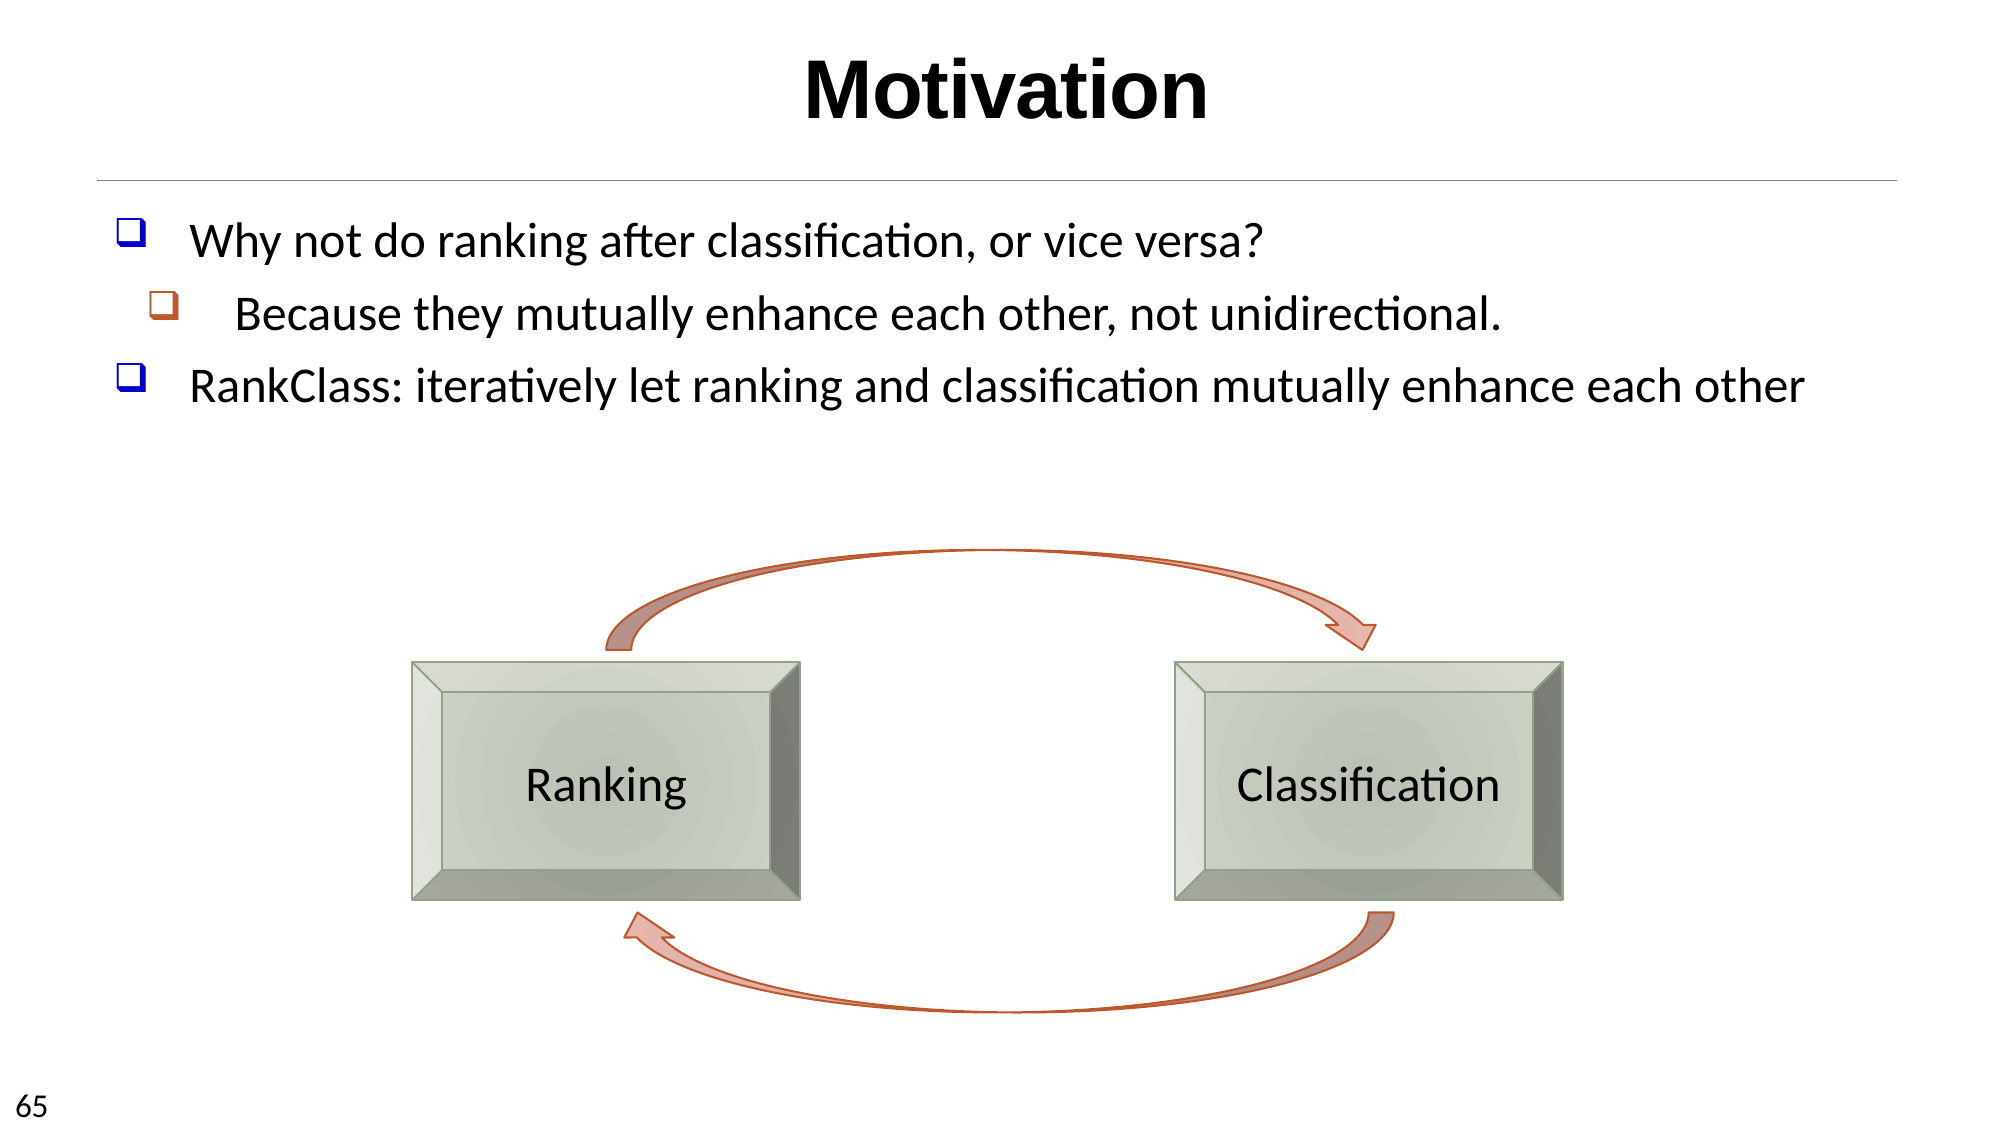

# Motivation
Why not do ranking after classification, or vice versa?
Because they mutually enhance each other, not unidirectional.
RankClass: iteratively let ranking and classification mutually enhance each other

Ranking
Classification